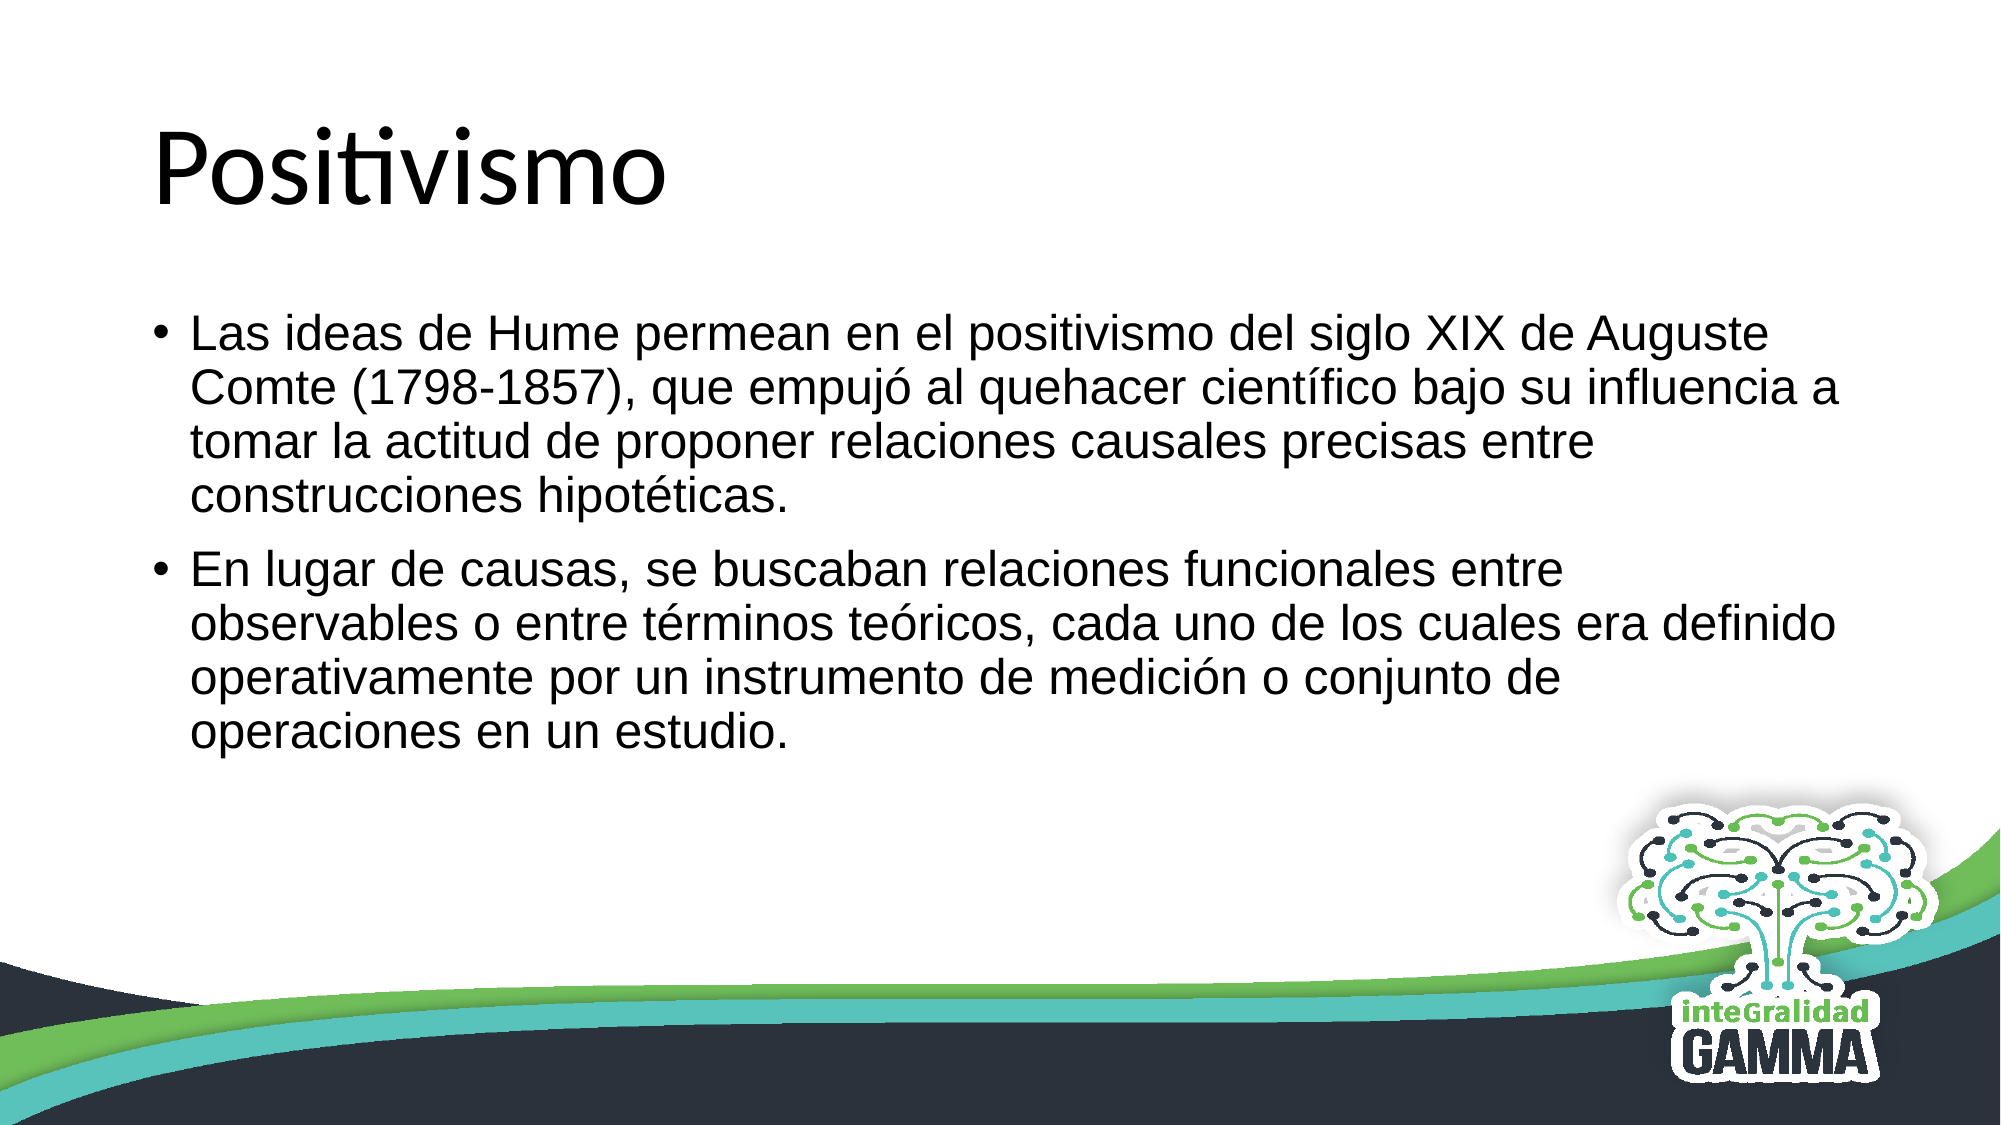

# Positivismo
Las ideas de Hume permean en el positivismo del siglo XIX de Auguste Comte (1798-1857), que empujó al quehacer científico bajo su influencia a tomar la actitud de proponer relaciones causales precisas entre construcciones hipotéticas.
En lugar de causas, se buscaban relaciones funcionales entre observables o entre términos teóricos, cada uno de los cuales era definido operativamente por un instrumento de medición o conjunto de operaciones en un estudio.